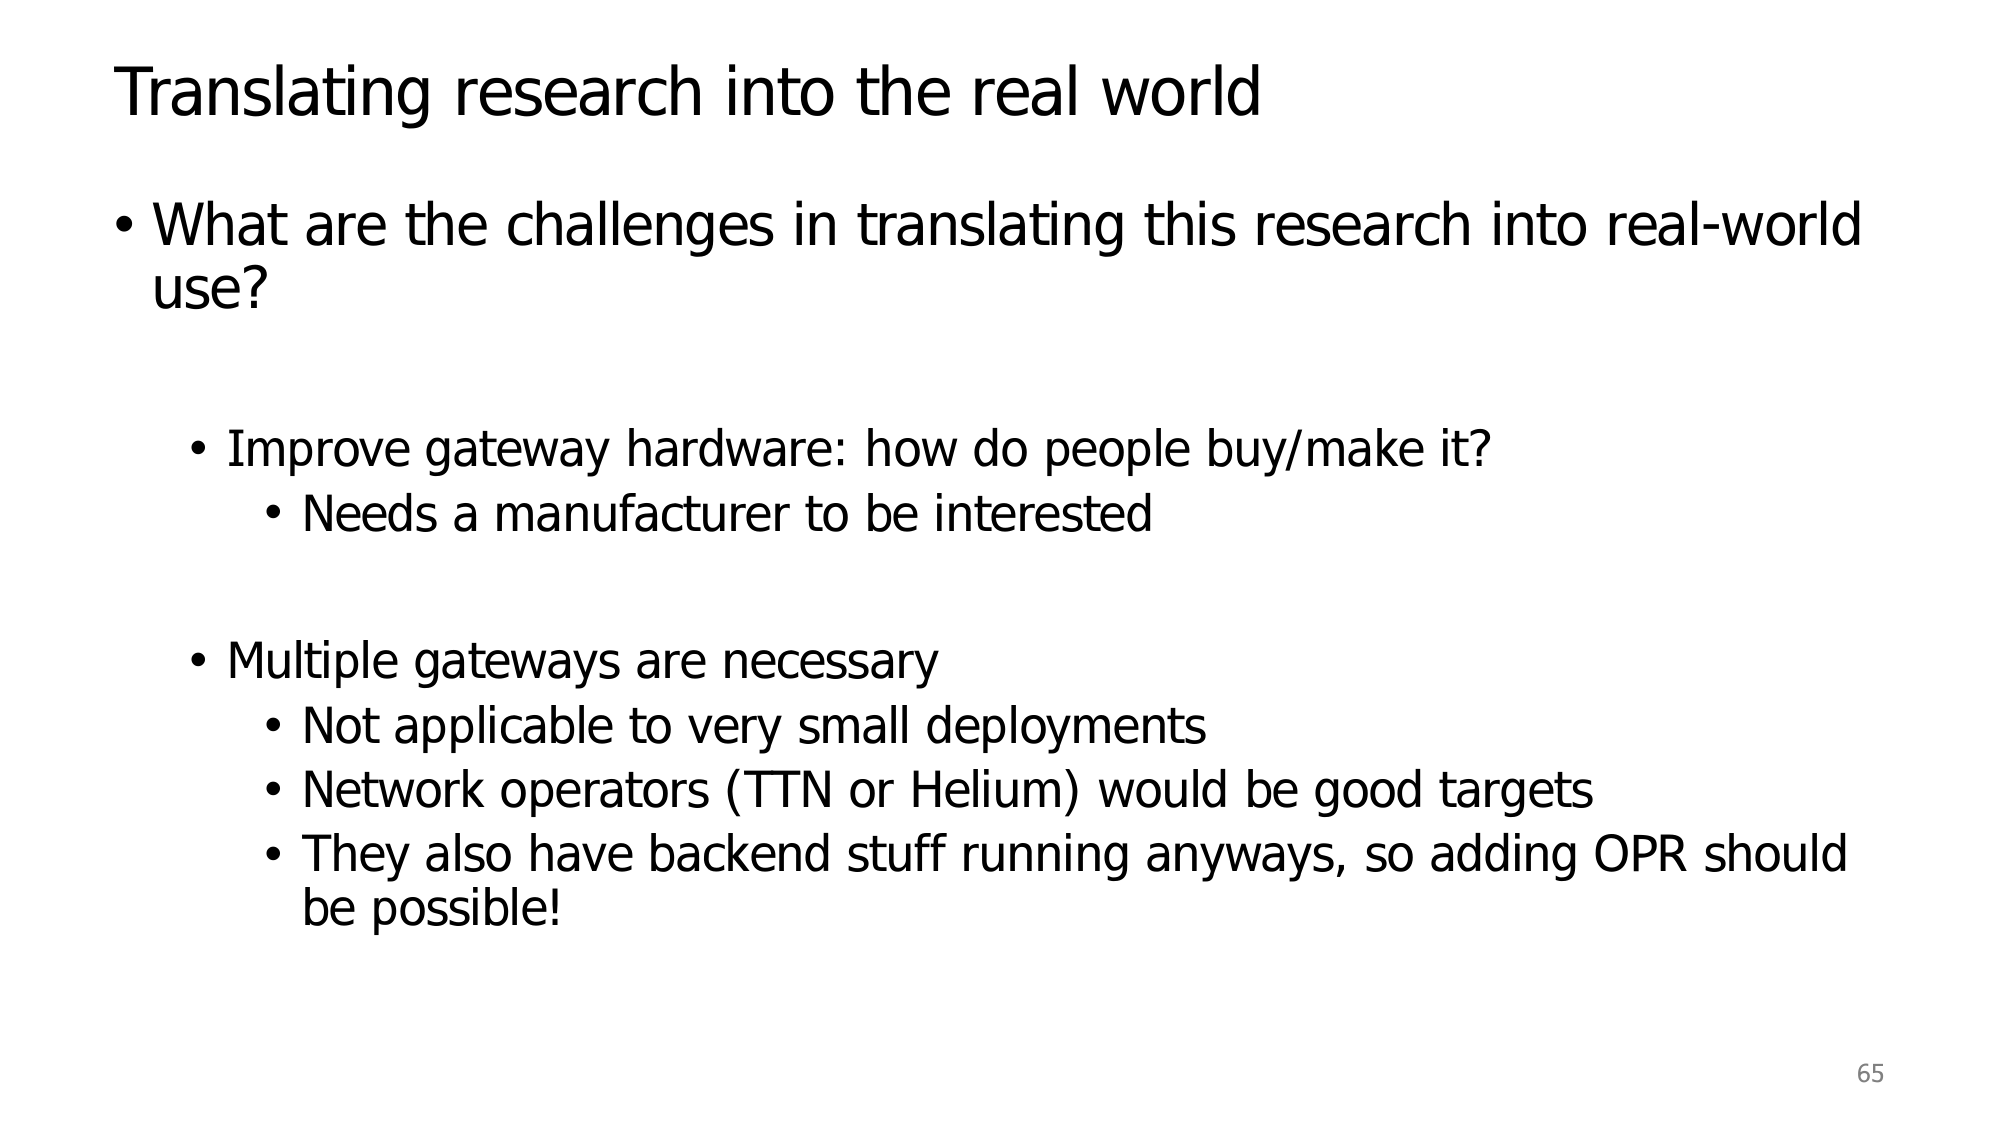

# Translating research into the real world
What are the challenges in translating this research into real-world use?

Improve gateway hardware: how do people buy/make it?
Needs a manufacturer to be interested

Multiple gateways are necessary
Not applicable to very small deployments
Network operators (TTN or Helium) would be good targets
They also have backend stuff running anyways, so adding OPR should be possible!
65